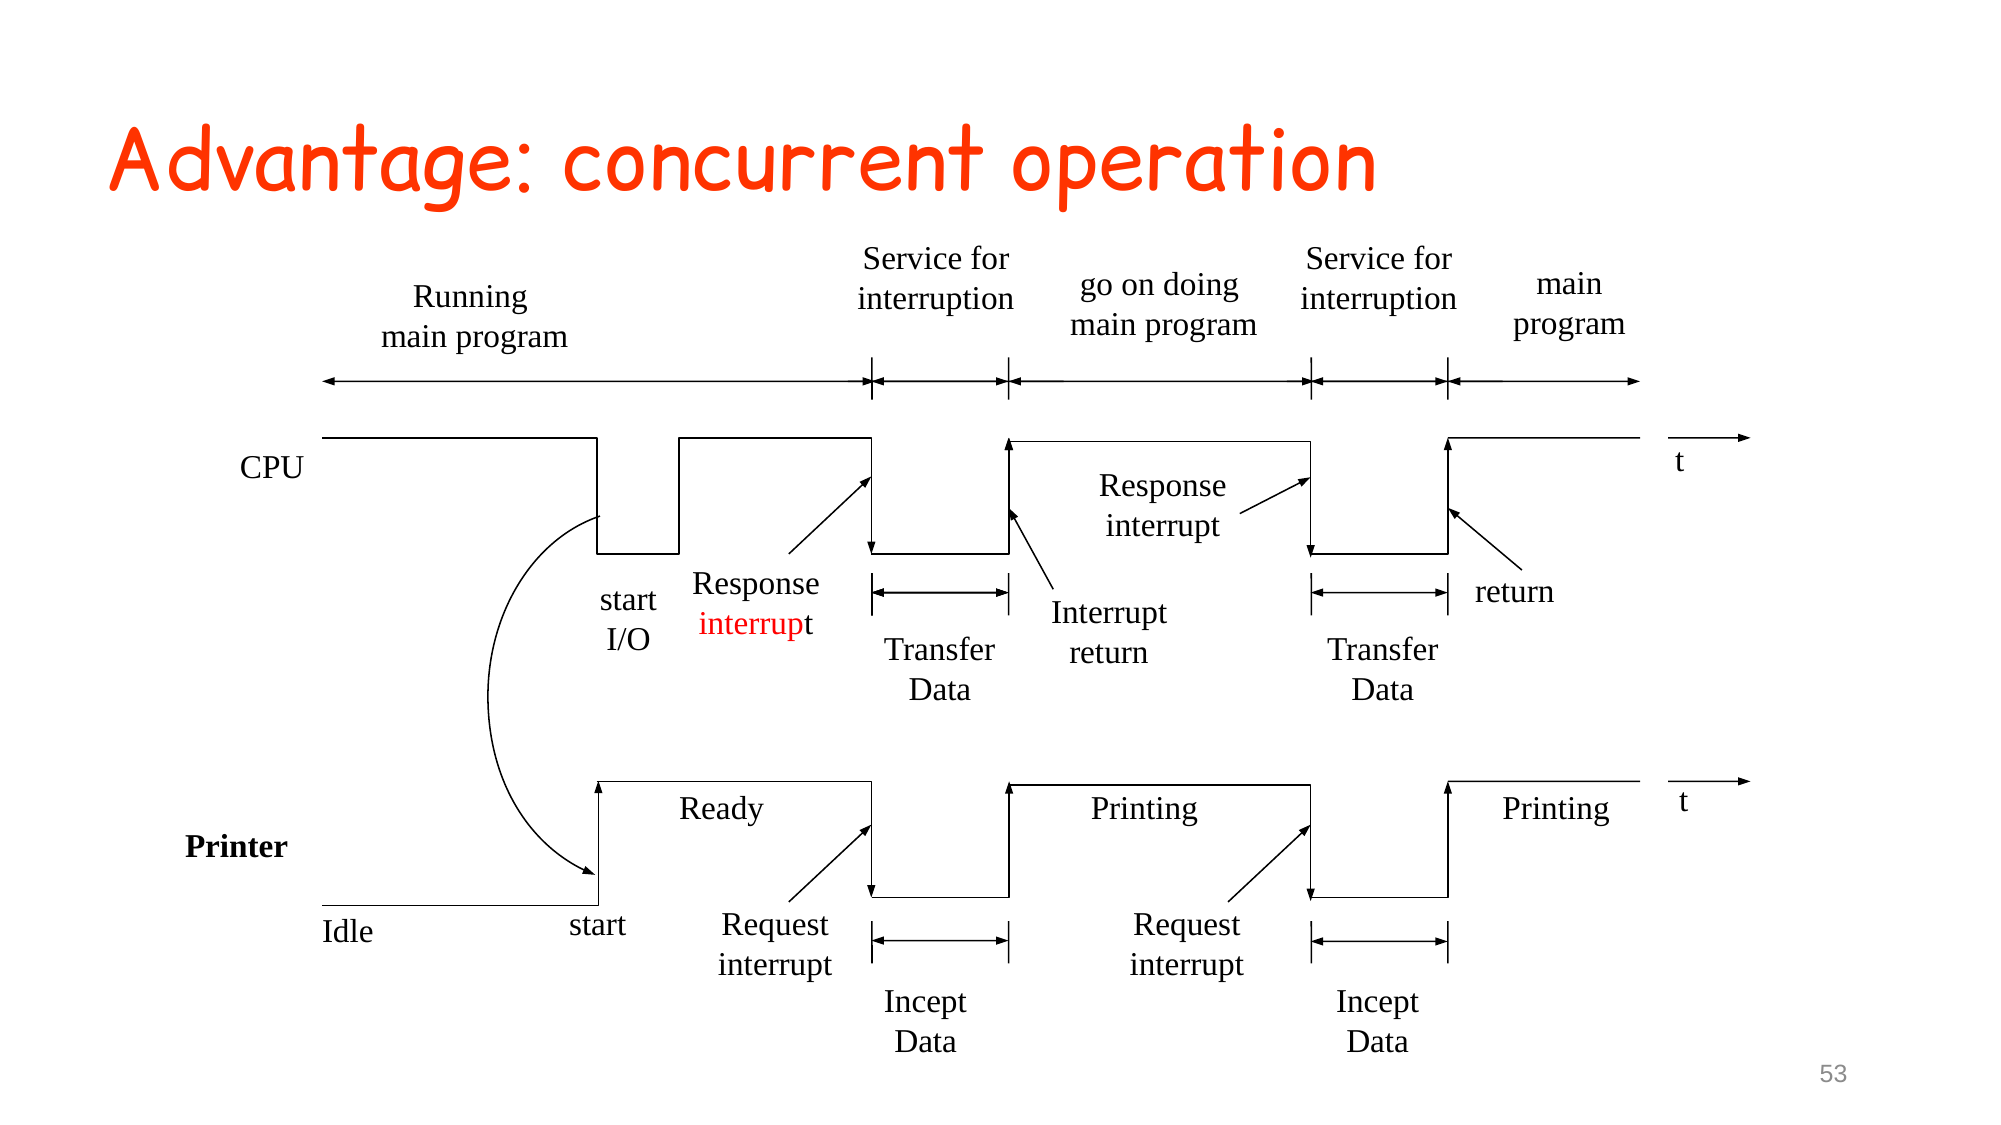

Advantage: concurrent operation
Service for interruption
Service for interruption
main program
go on doing
main program
Running
 main program

t

CPU
Response
interrupt

Response
interrupt
return

start
I/O
Interrupt return

Transfer
Data
Transfer
Data
t

Ready
Printing
Printing
Printer

start
Request
interrupt
Request
interrupt
Idle

Incept Data
Incept Data
53